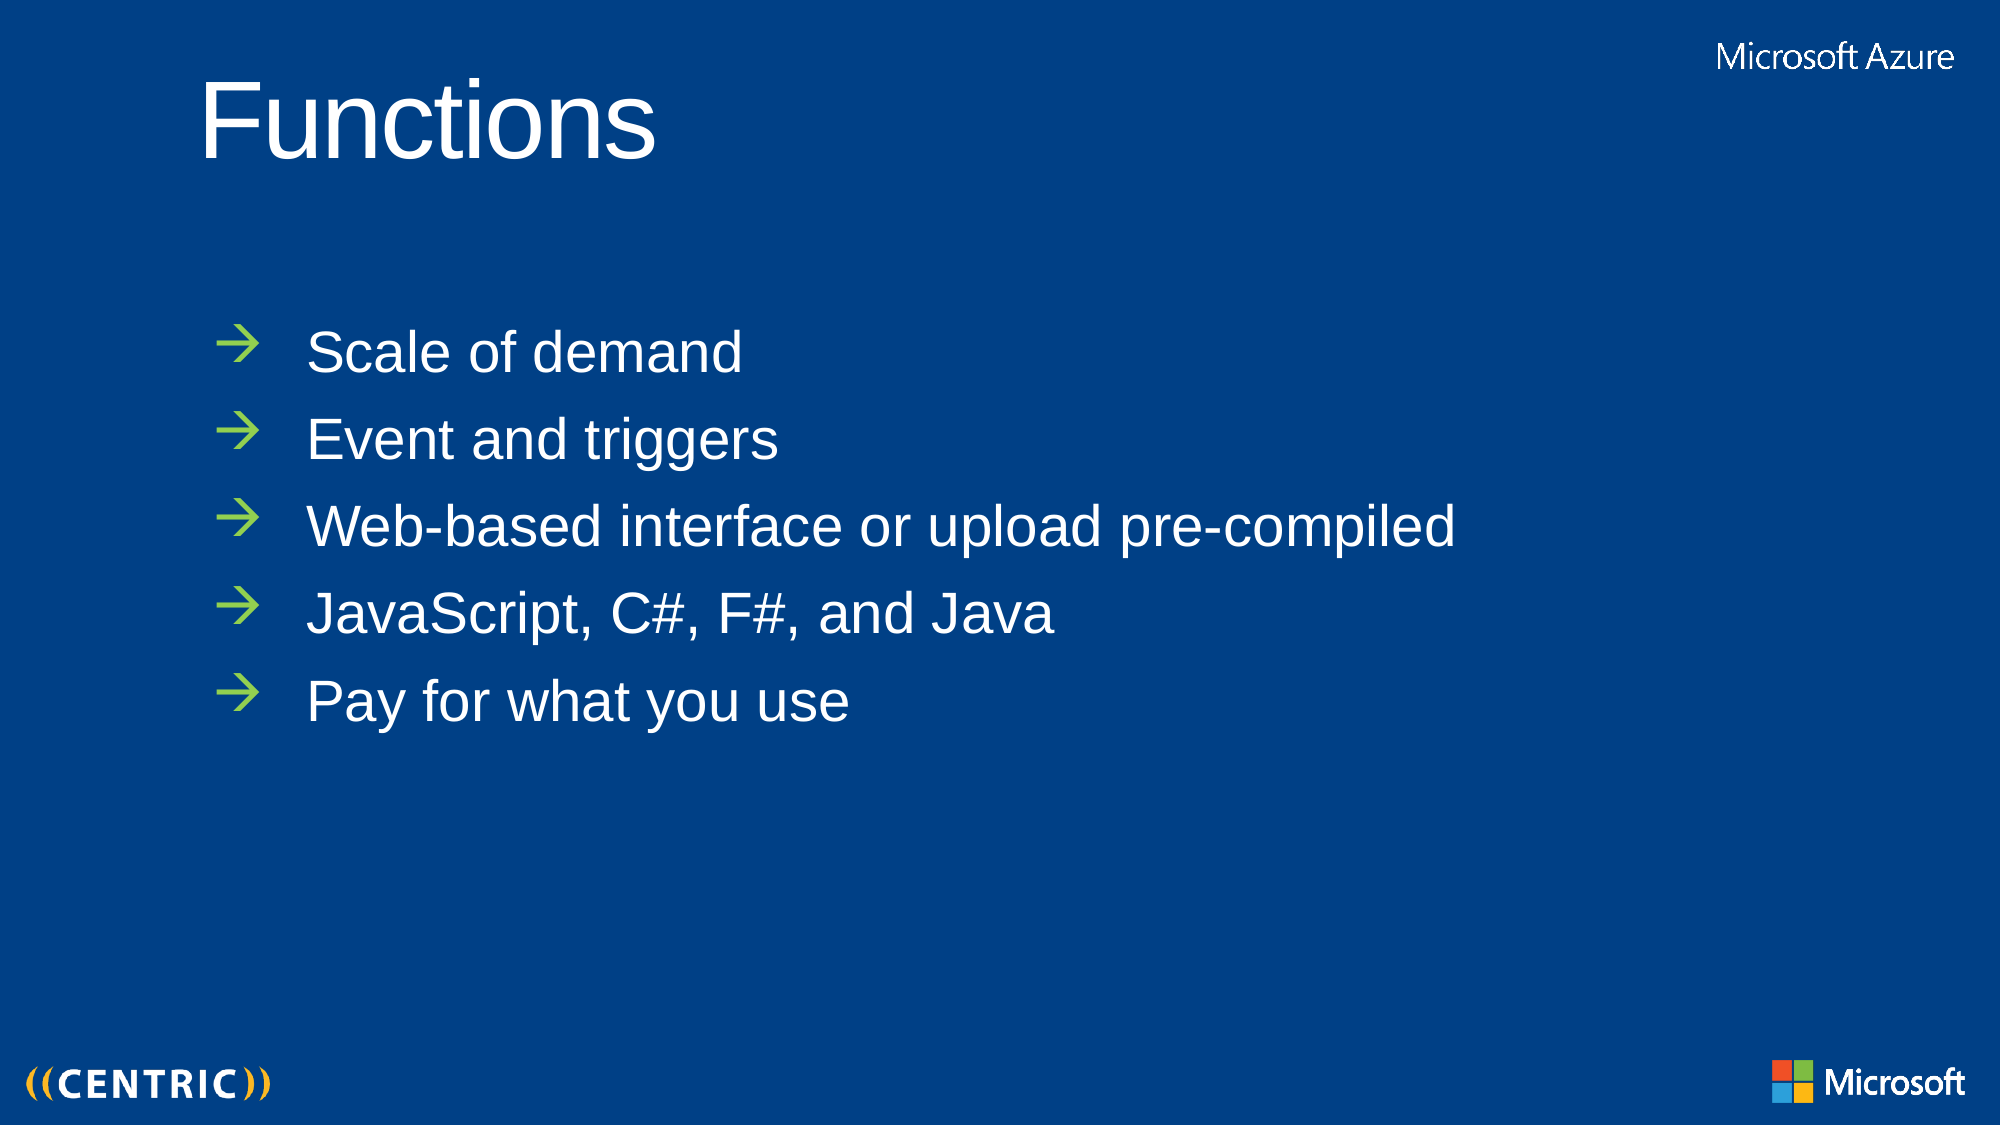

Functions
Scale of demand
Event and triggers
Web-based interface or upload pre-compiled
JavaScript, C#, F#, and Java
Pay for what you use